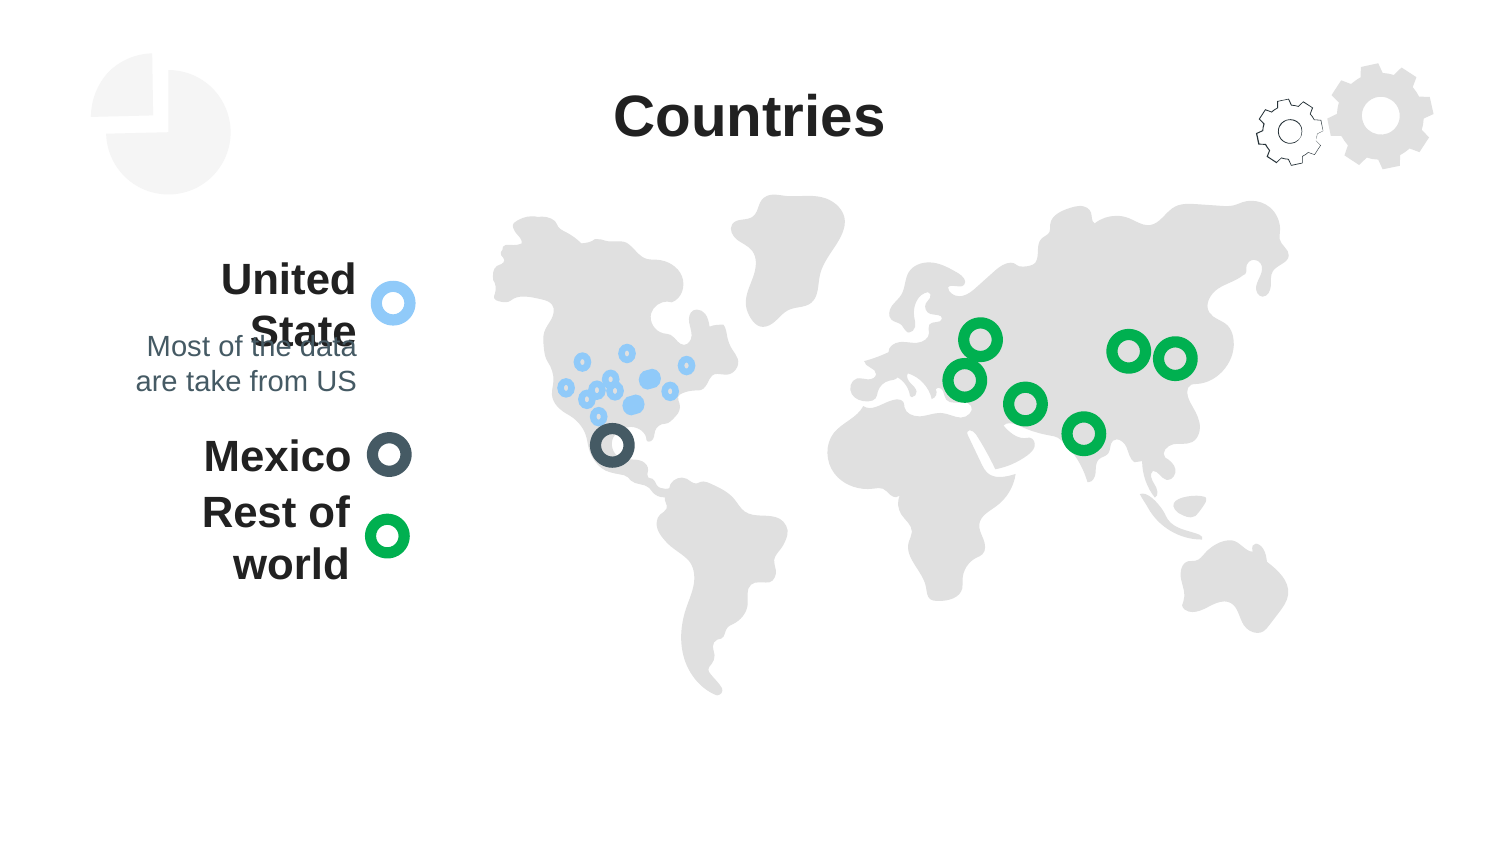

# Countries

United State

Most of the data are take from US

Mexico

Rest of world